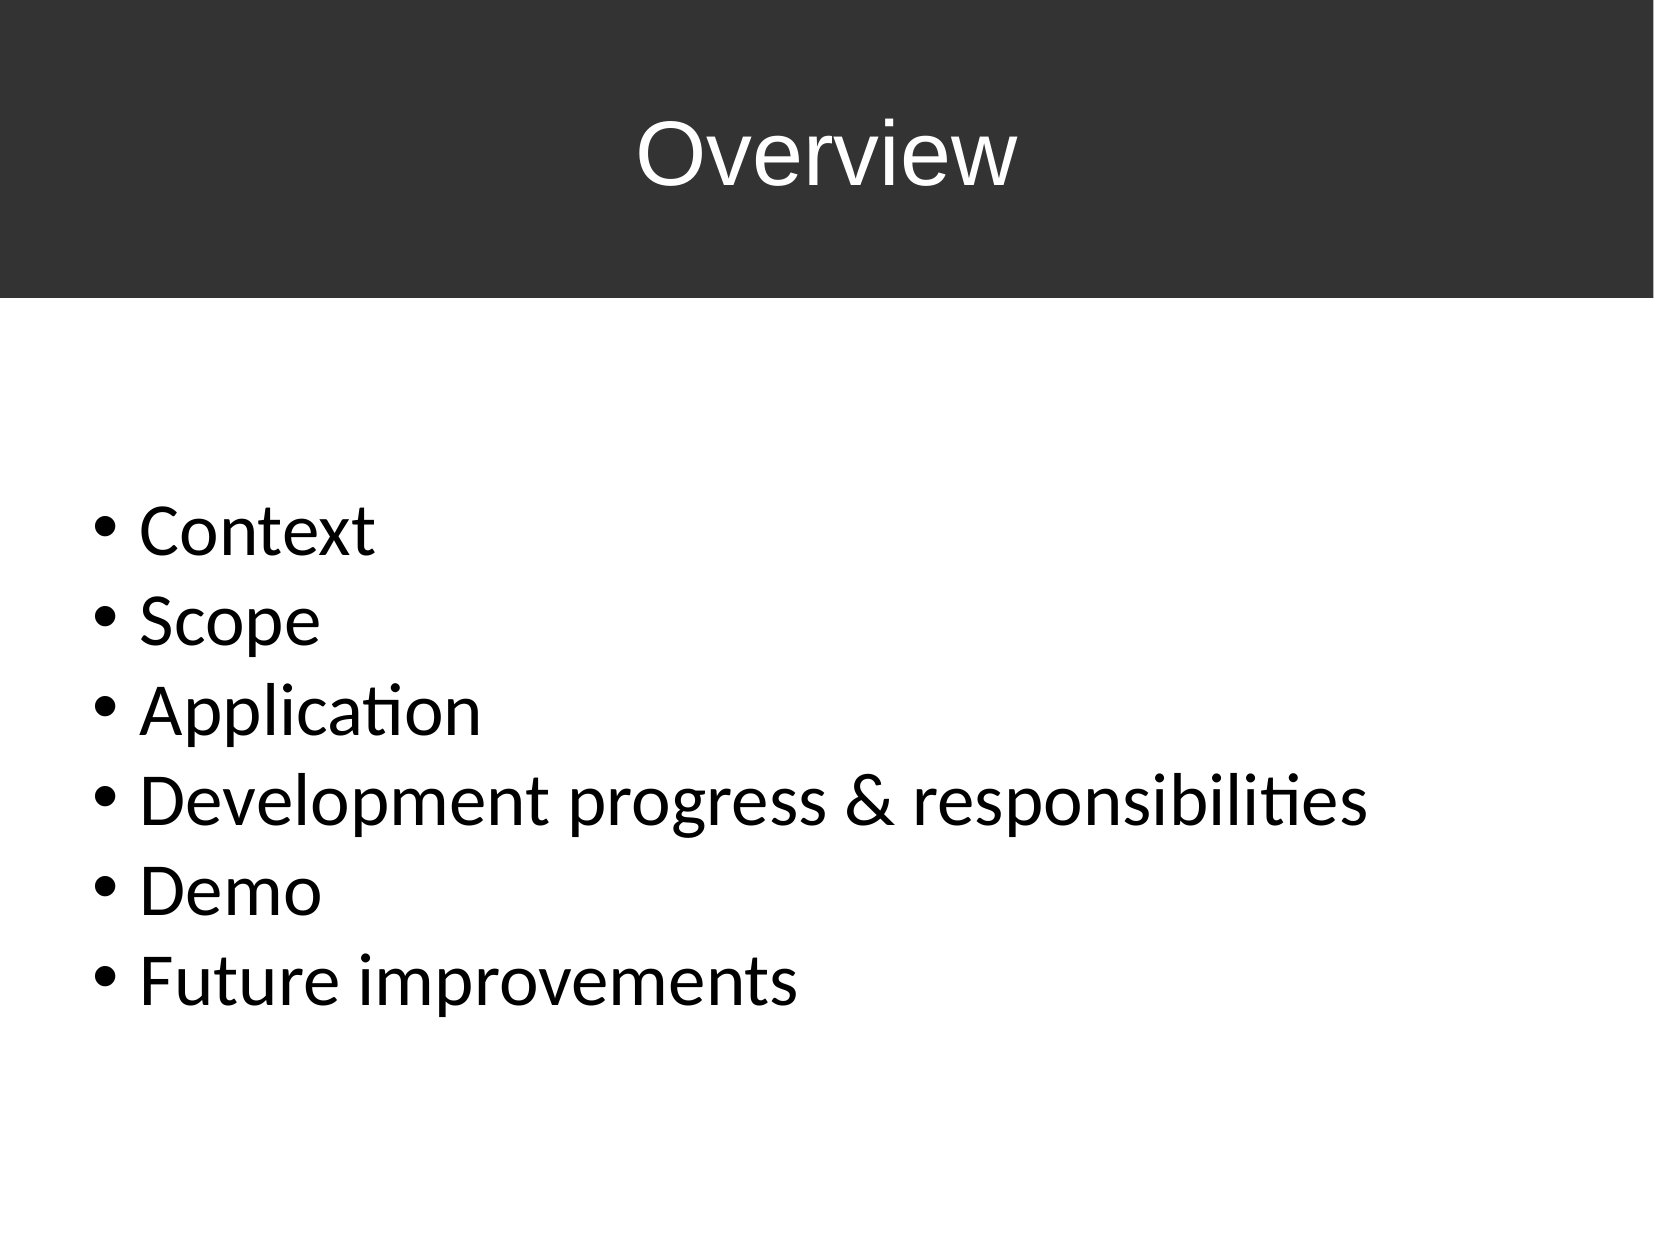

Overview
Context
Scope
Application
Development progress & responsibilities
Demo
Future improvements